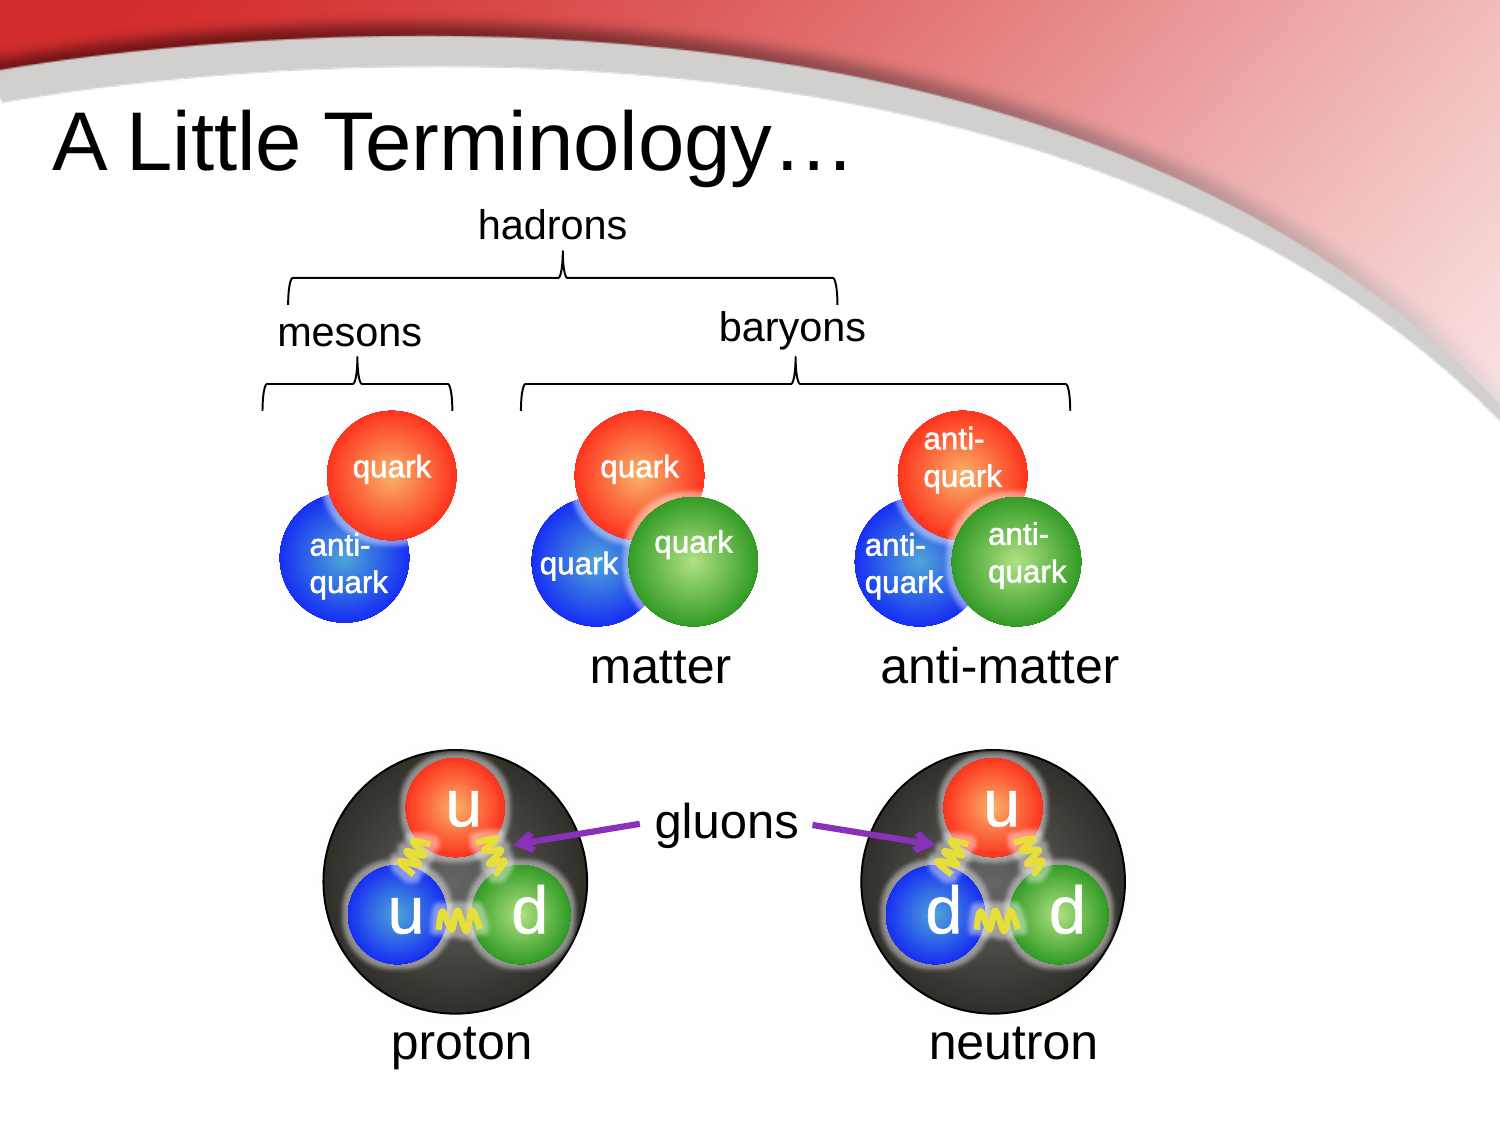

A Little Terminology…
hadrons

baryons
mesons

anti-quark
quark
quark

quark

anti-quark
anti-
quark
quark
anti-quark

matter
anti-matter

u

u
d

u

d
d

gluons
proton
neutron